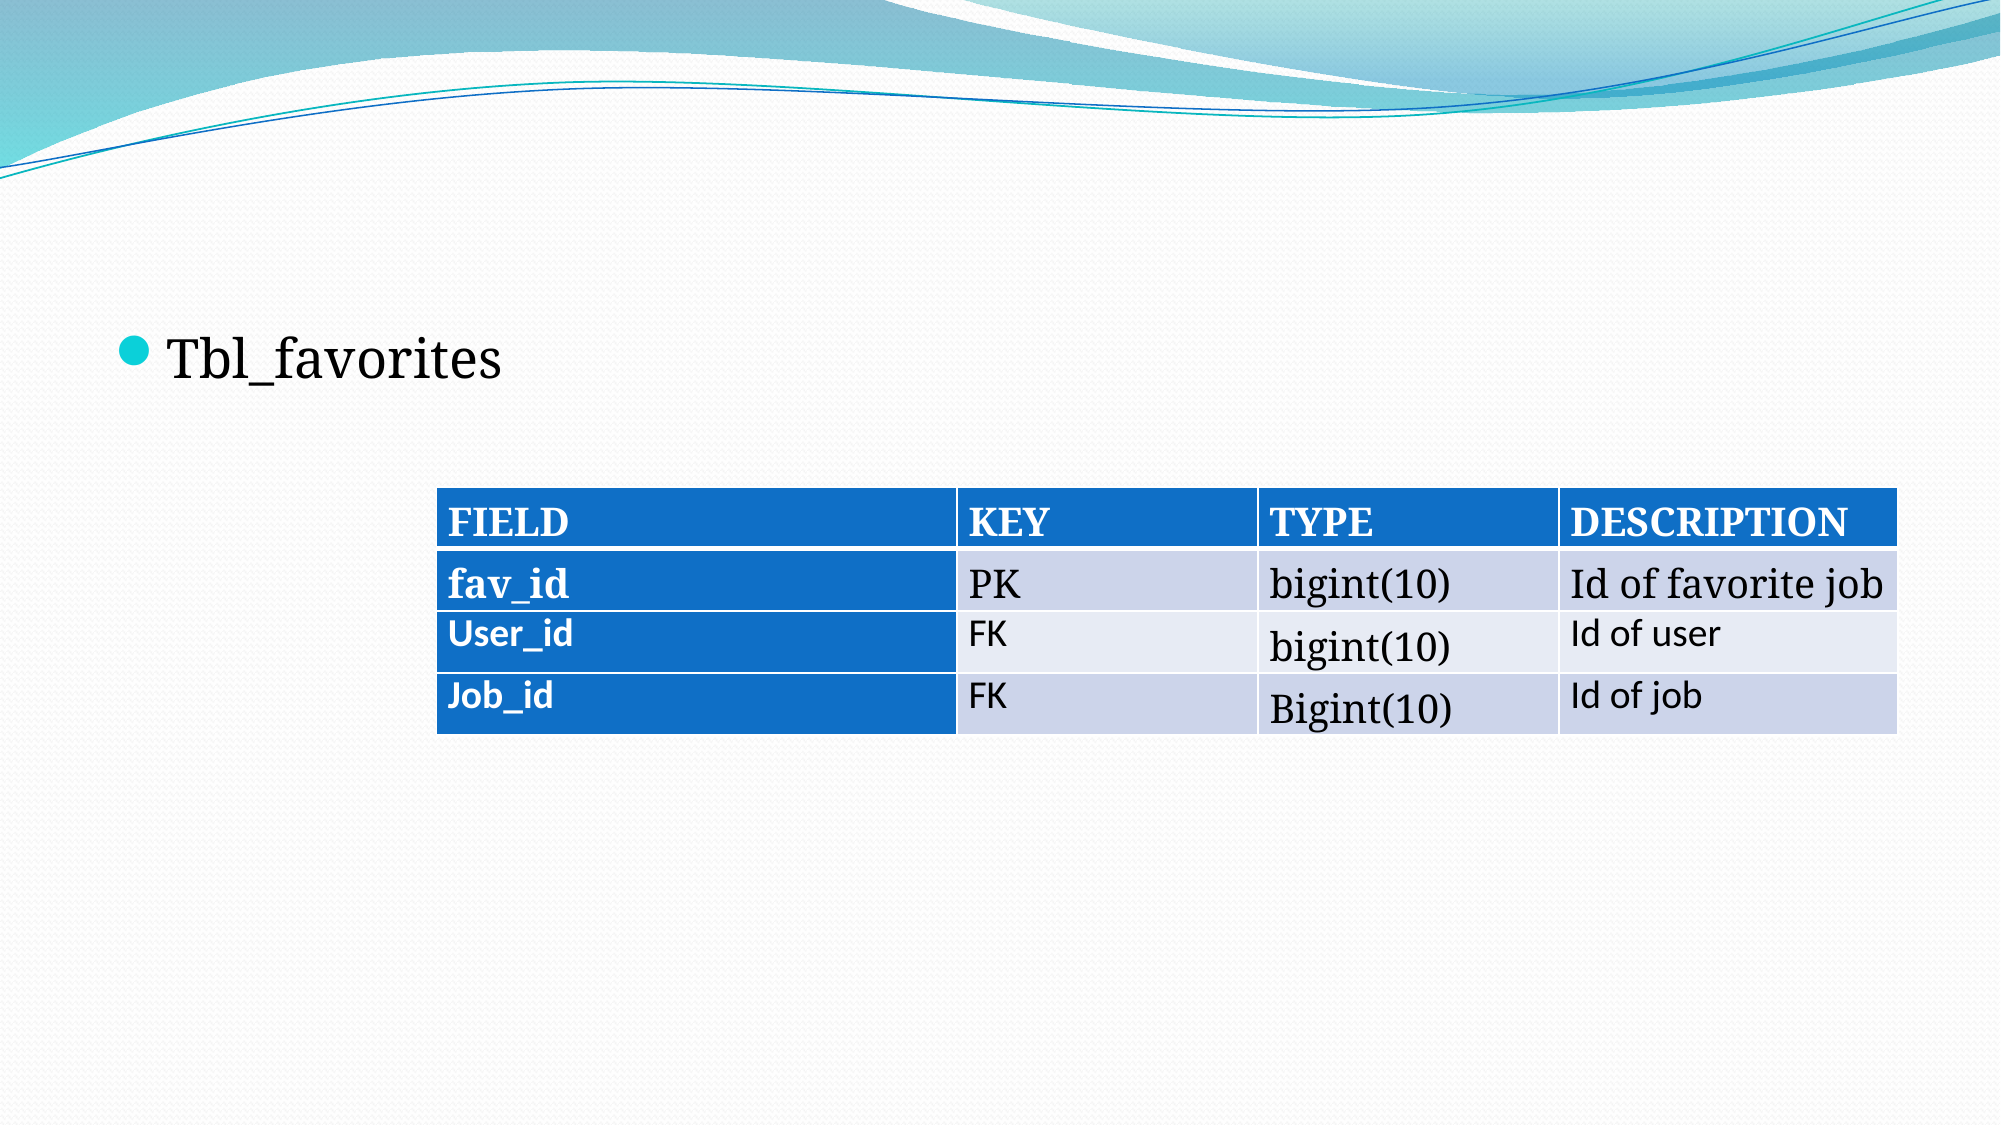

Tbl_favorites

| FIELD | KEY | TYPE | DESCRIPTION |
| --- | --- | --- | --- |
| fav\_id | PK | bigint(10) | Id of favorite job |
| User\_id | FK | bigint(10) | Id of user |
| Job\_id | FK | Bigint(10) | Id of job |